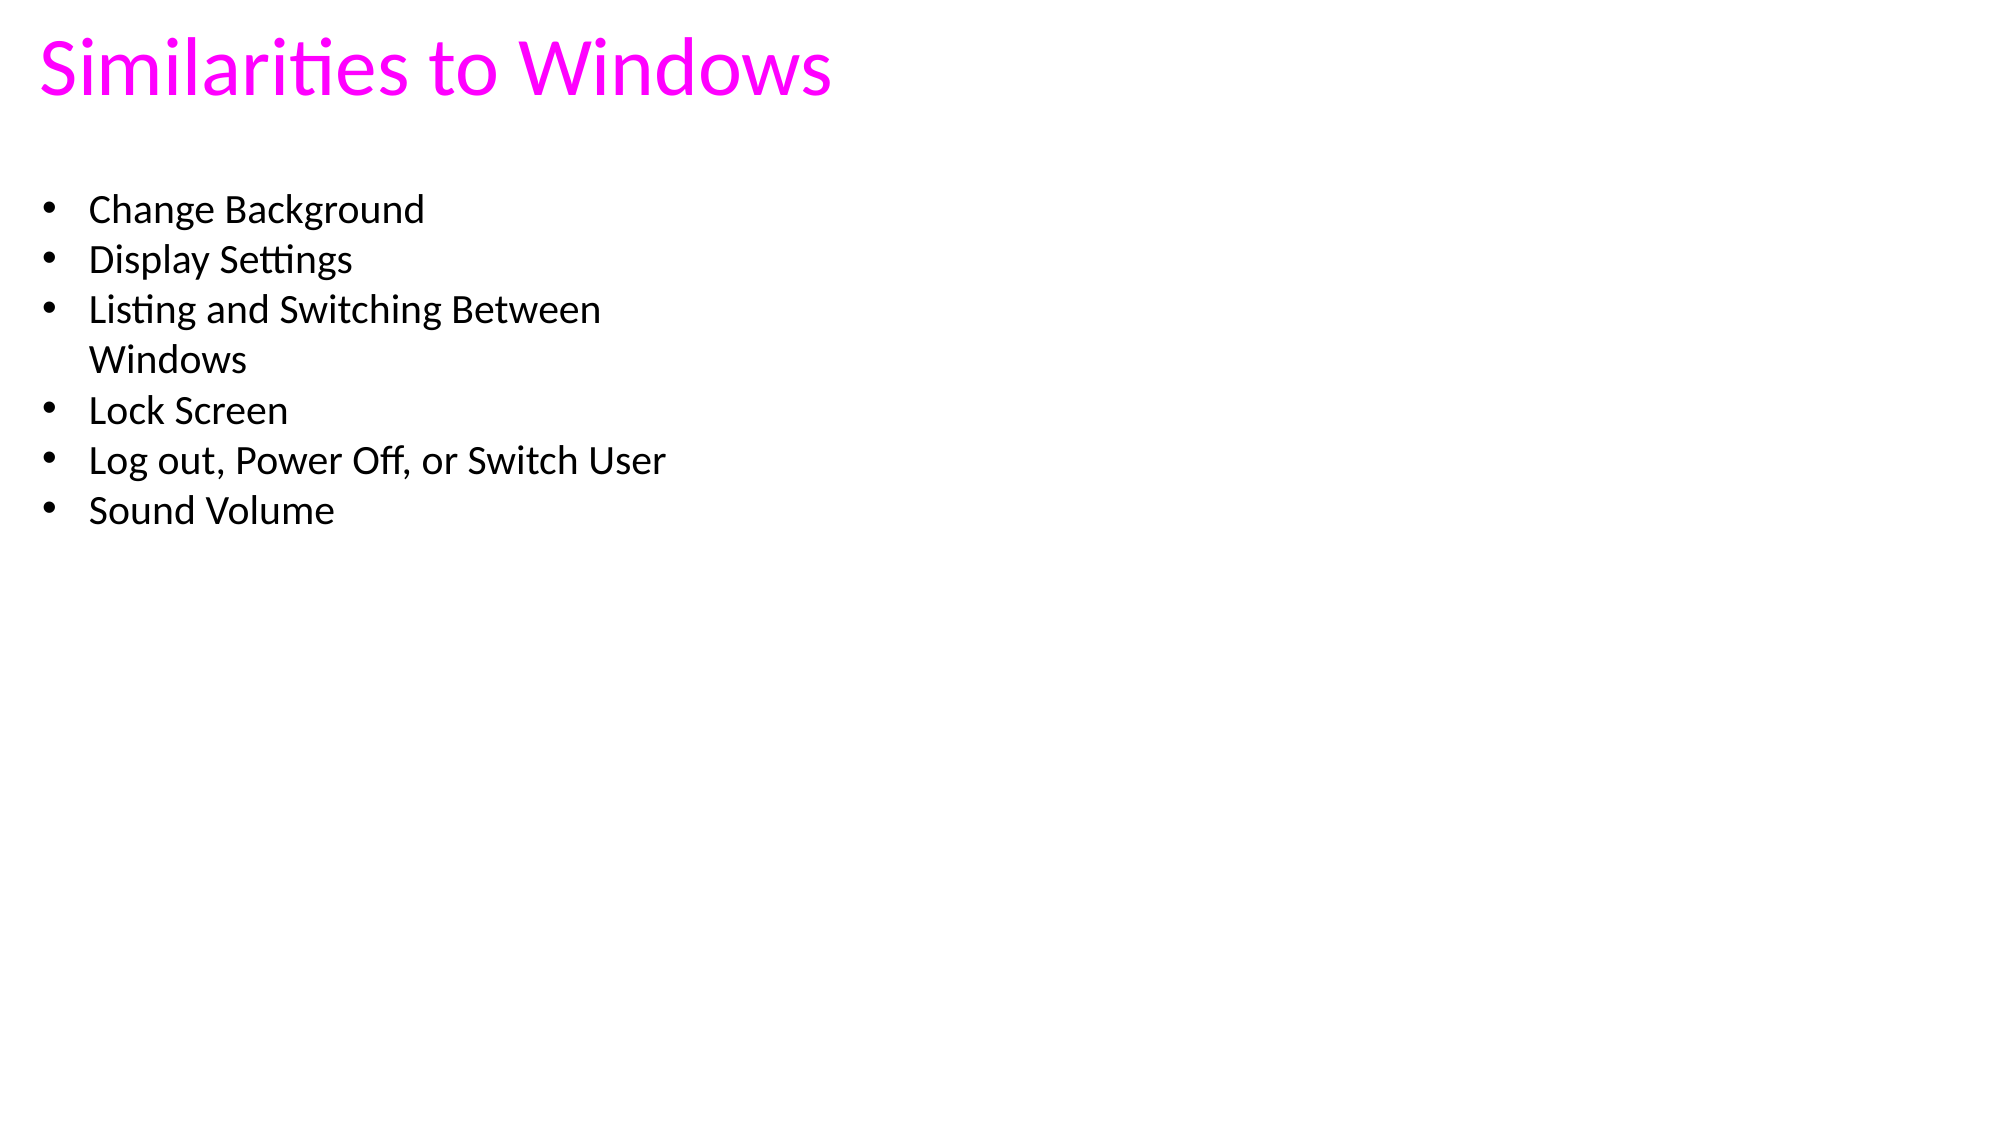

# Similarities to Windows
Change Background
Display Settings
Listing and Switching Between Windows
Lock Screen
Log out, Power Off, or Switch User
Sound Volume